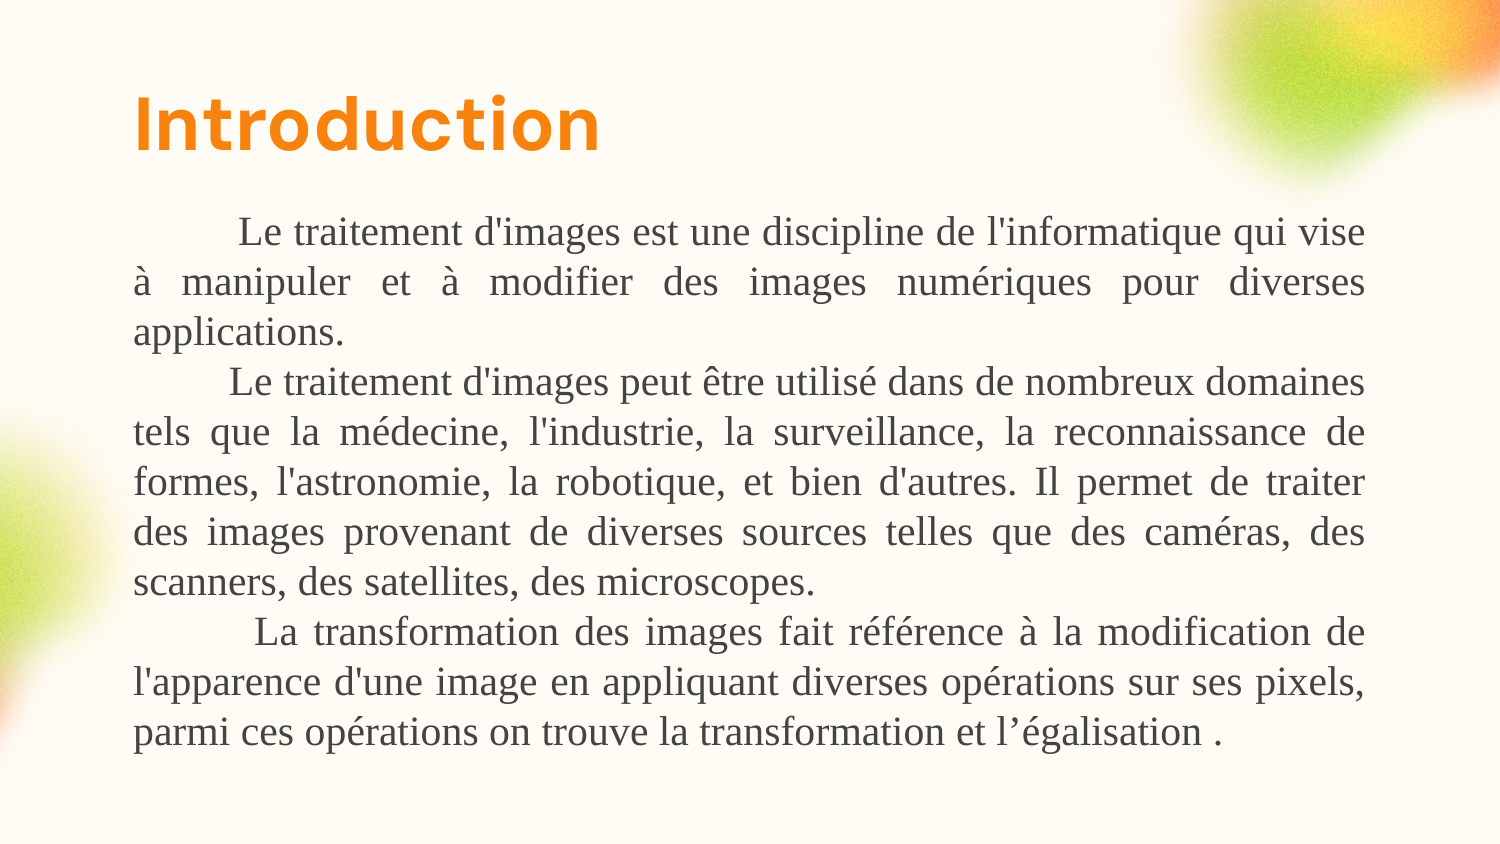

# Introduction
         Le traitement d'images est une discipline de l'informatique qui vise à manipuler et à modifier des images numériques pour diverses applications.
         Le traitement d'images peut être utilisé dans de nombreux domaines tels que la médecine, l'industrie, la surveillance, la reconnaissance de formes, l'astronomie, la robotique, et bien d'autres. Il permet de traiter des images provenant de diverses sources telles que des caméras, des scanners, des satellites, des microscopes.
        La transformation des images fait référence à la modification de l'apparence d'une image en appliquant diverses opérations sur ses pixels, parmi ces opérations on trouve la transformation et l’égalisation .